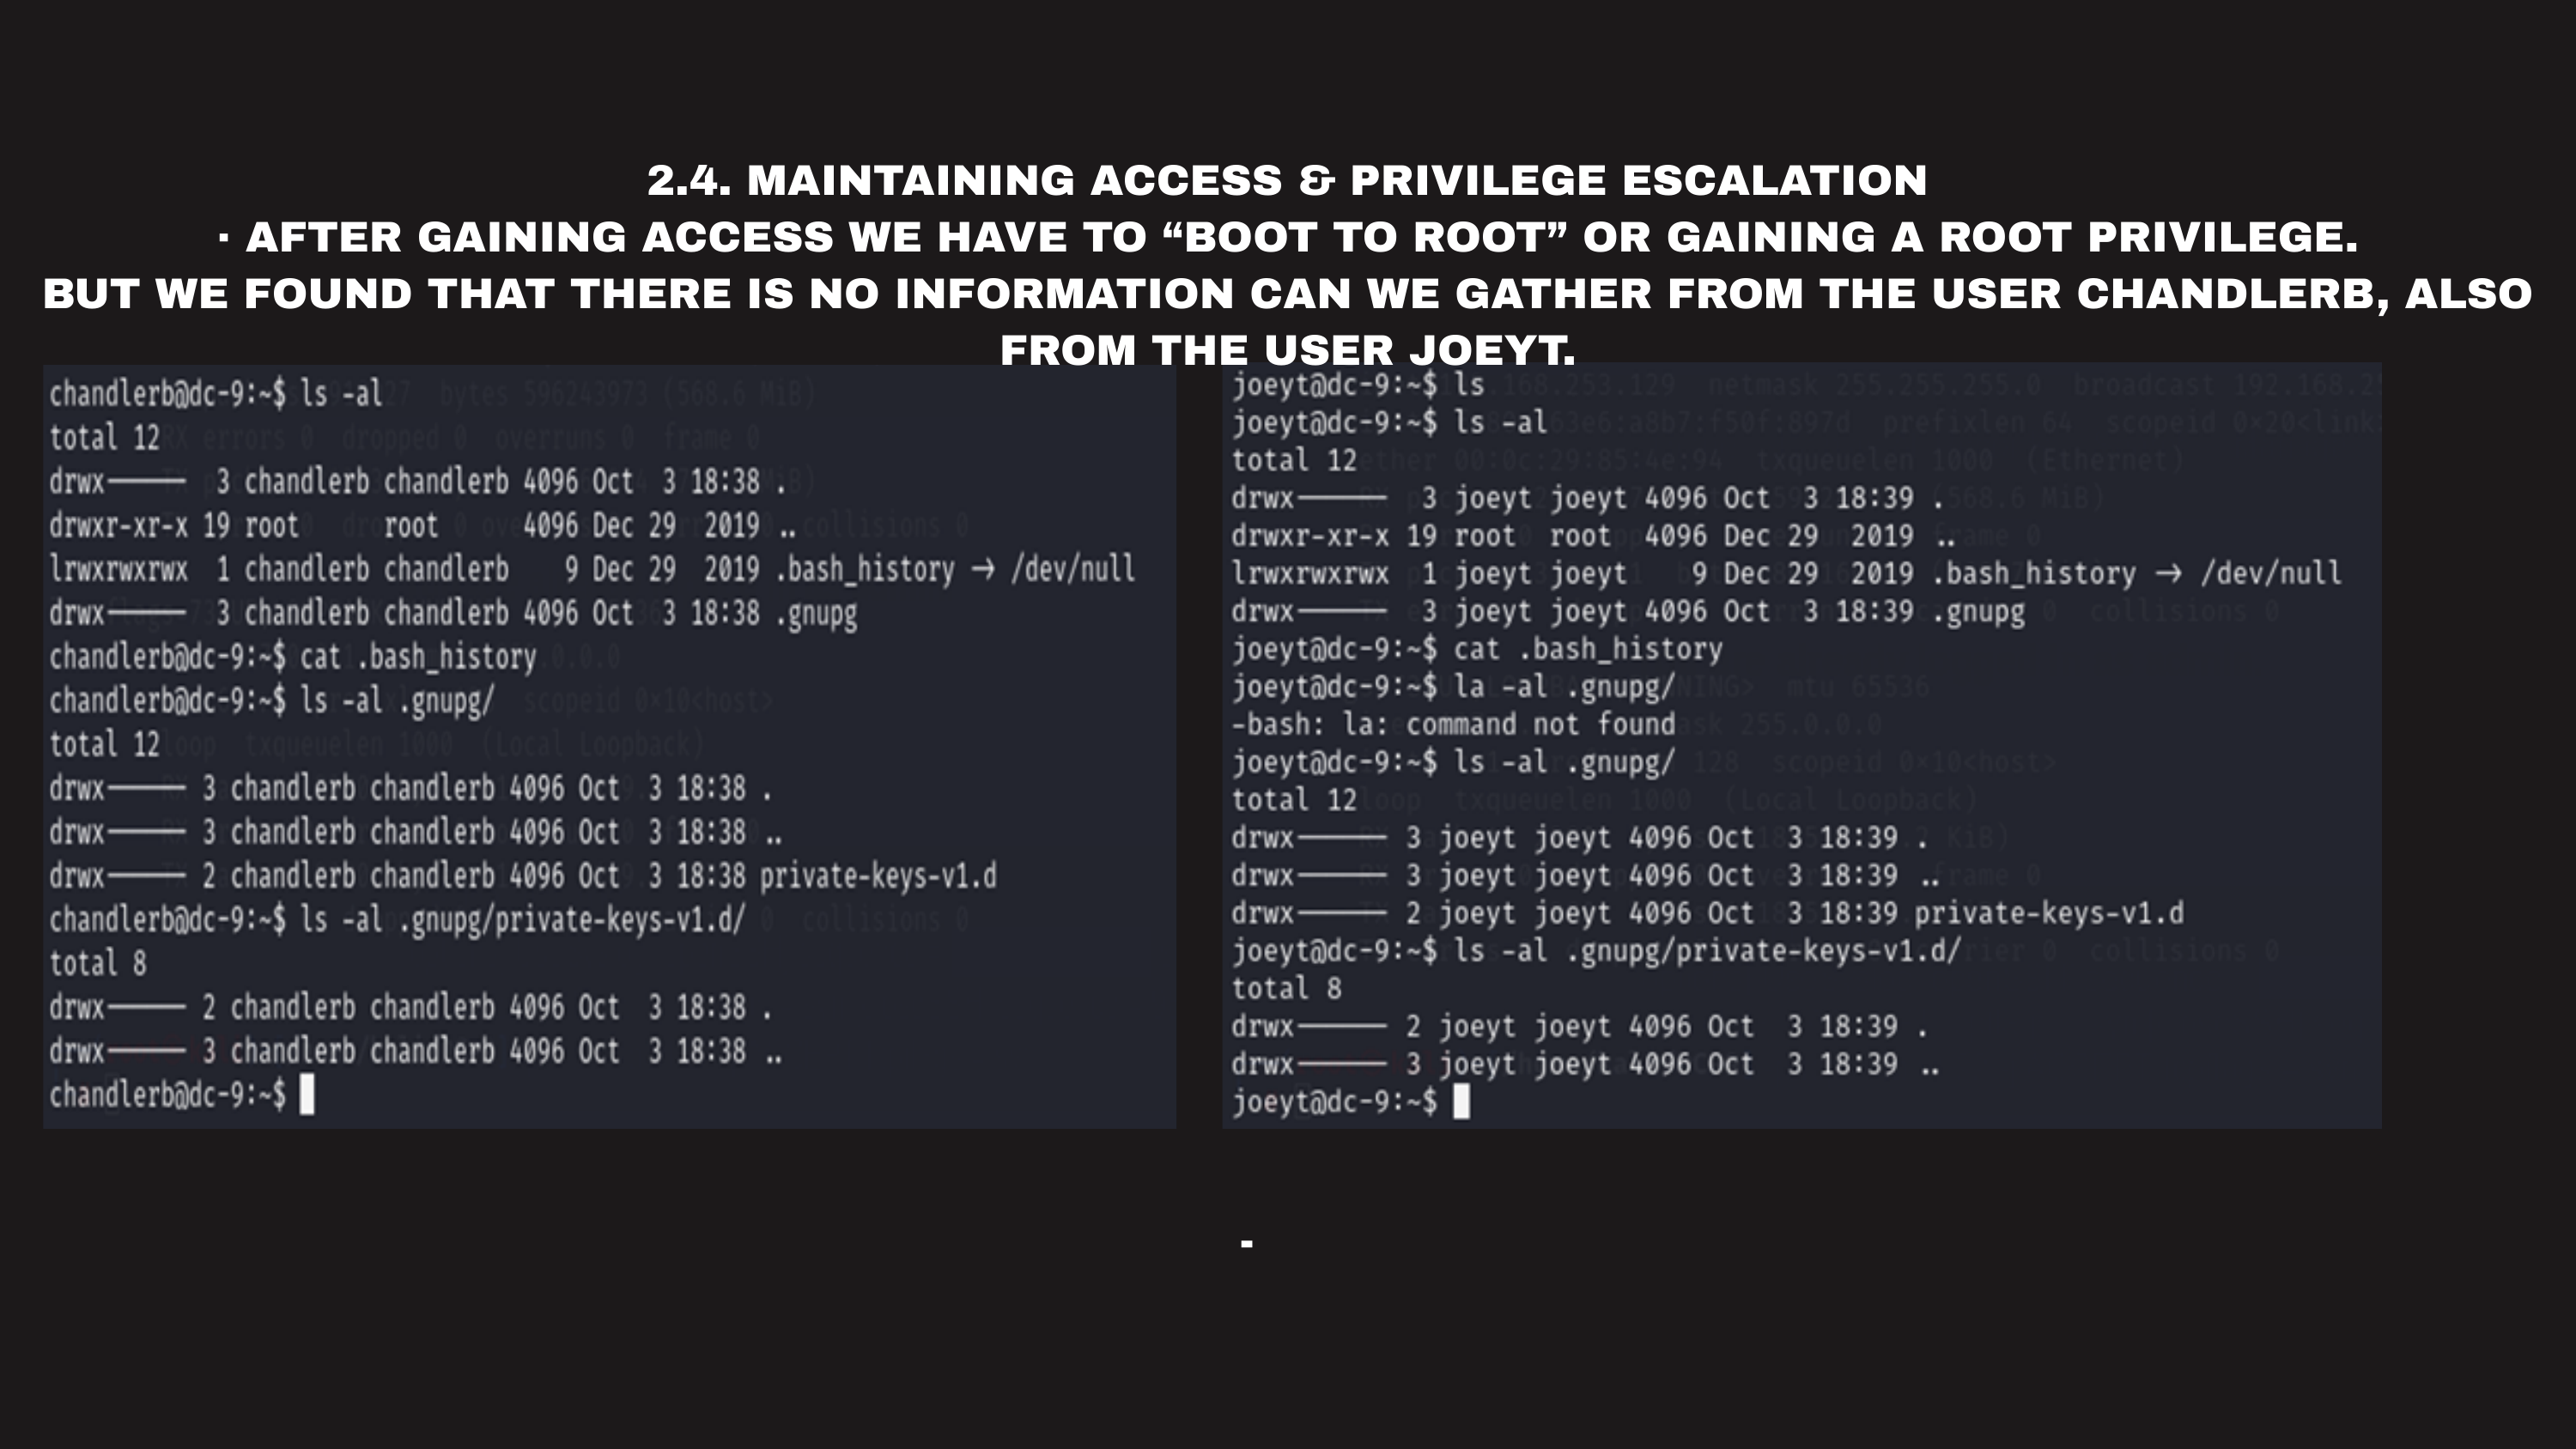

2.4. MAINTAINING ACCESS & PRIVILEGE ESCALATION
· AFTER GAINING ACCESS WE HAVE TO “BOOT TO ROOT” OR GAINING A ROOT PRIVILEGE.
BUT WE FOUND THAT THERE IS NO INFORMATION CAN WE GATHER FROM THE USER CHANDLERB, ALSO FROM THE USER JOEYT.

-